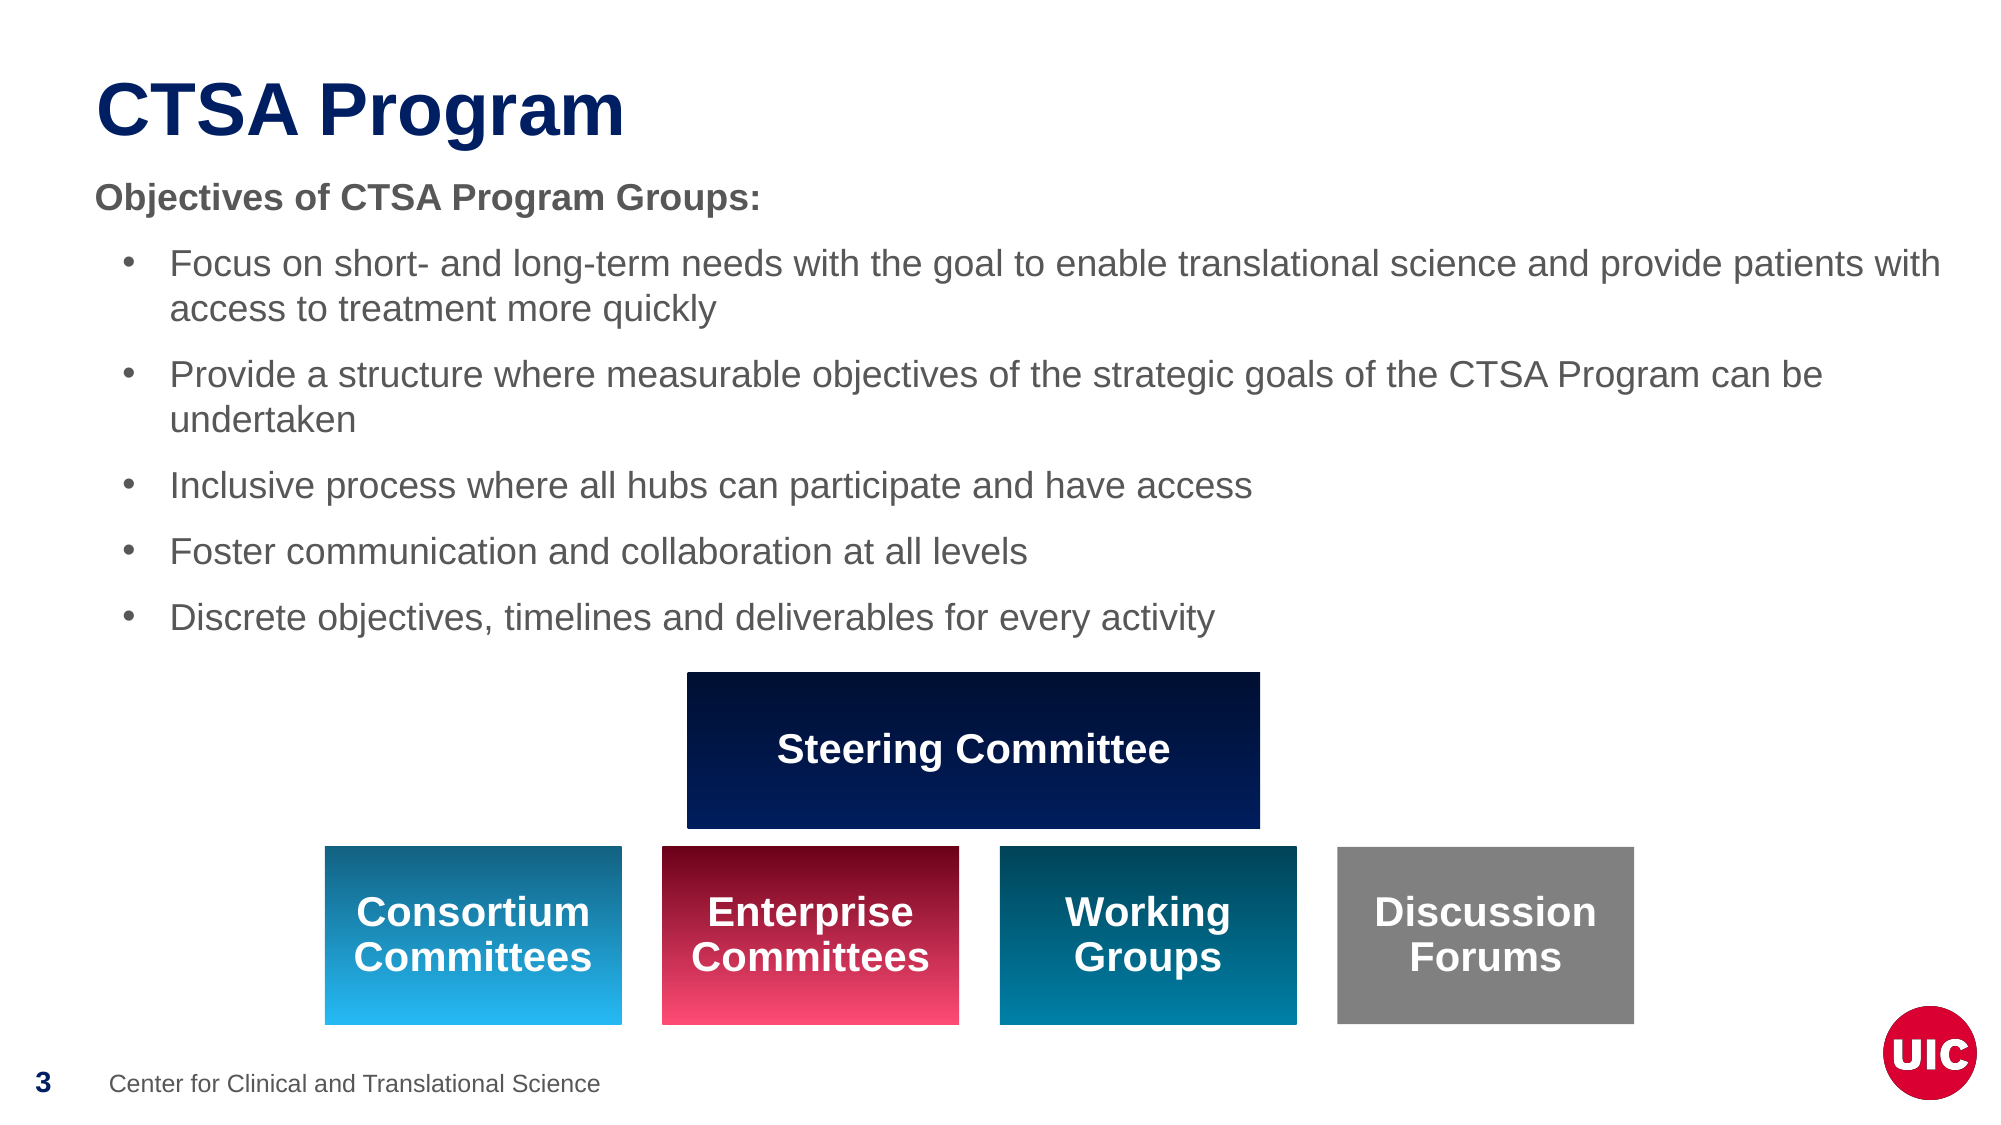

# CTSA Program
Objectives of CTSA Program Groups:
Focus on short- and long-term needs with the goal to enable translational science and provide patients with access to treatment more quickly
Provide a structure where measurable objectives of the strategic goals of the CTSA Program can be undertaken
Inclusive process where all hubs can participate and have access
Foster communication and collaboration at all levels
Discrete objectives, timelines and deliverables for every activity

Steering Committee
Consortium Committees
Enterprise Committees
Working Groups
Discussion Forums
Center for Clinical and Translational Science